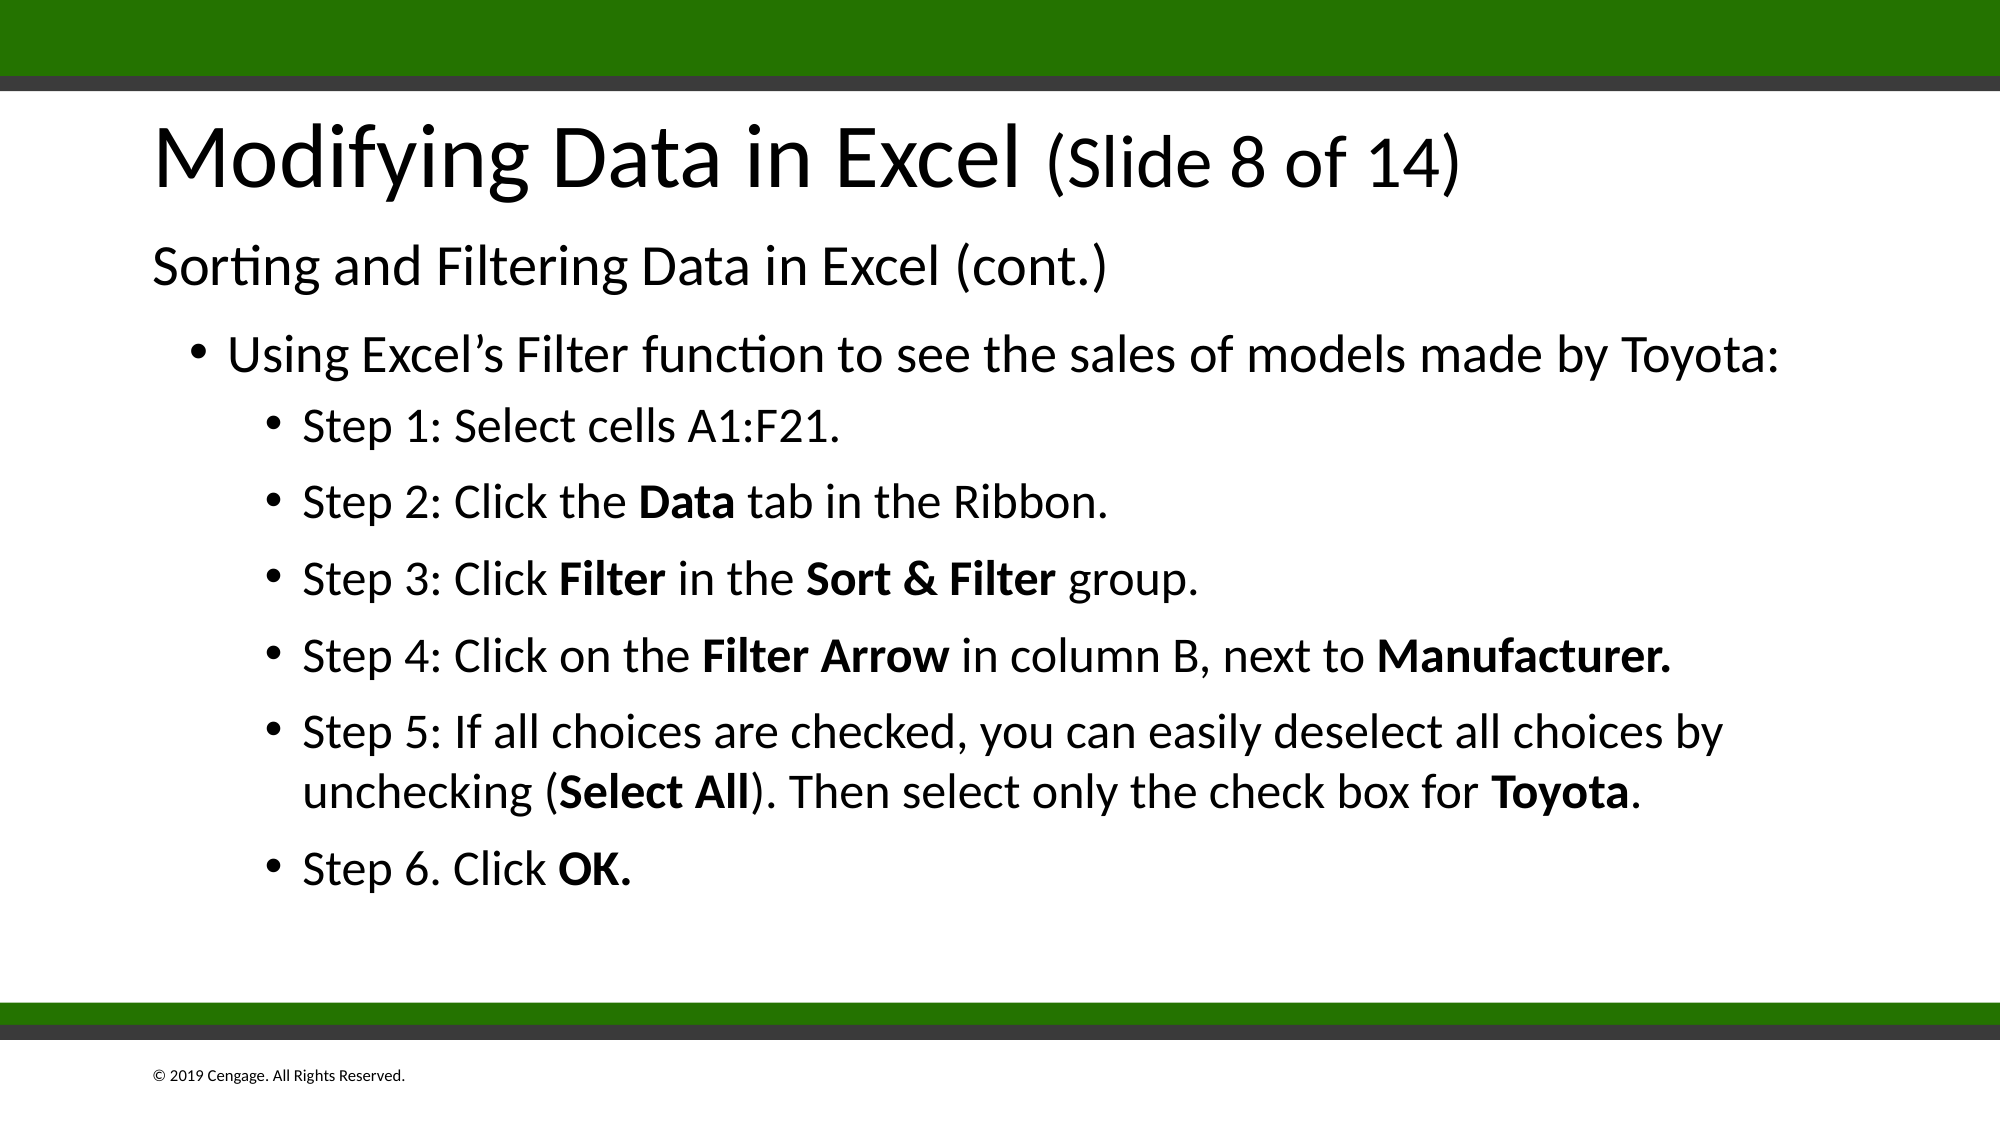

# Modifying Data in Excel (Slide 8 of 14)
Sorting and Filtering Data in Excel (cont.)
Using Excel’s Filter function to see the sales of models made by Toyota:
Step 1: Select cells A1:F21.
Step 2: Click the Data tab in the Ribbon.
Step 3: Click Filter in the Sort & Filter group.
Step 4: Click on the Filter Arrow in column B, next to Manufacturer.
Step 5: If all choices are checked, you can easily deselect all choices by unchecking (Select All). Then select only the check box for Toyota.
Step 6. Click OK.